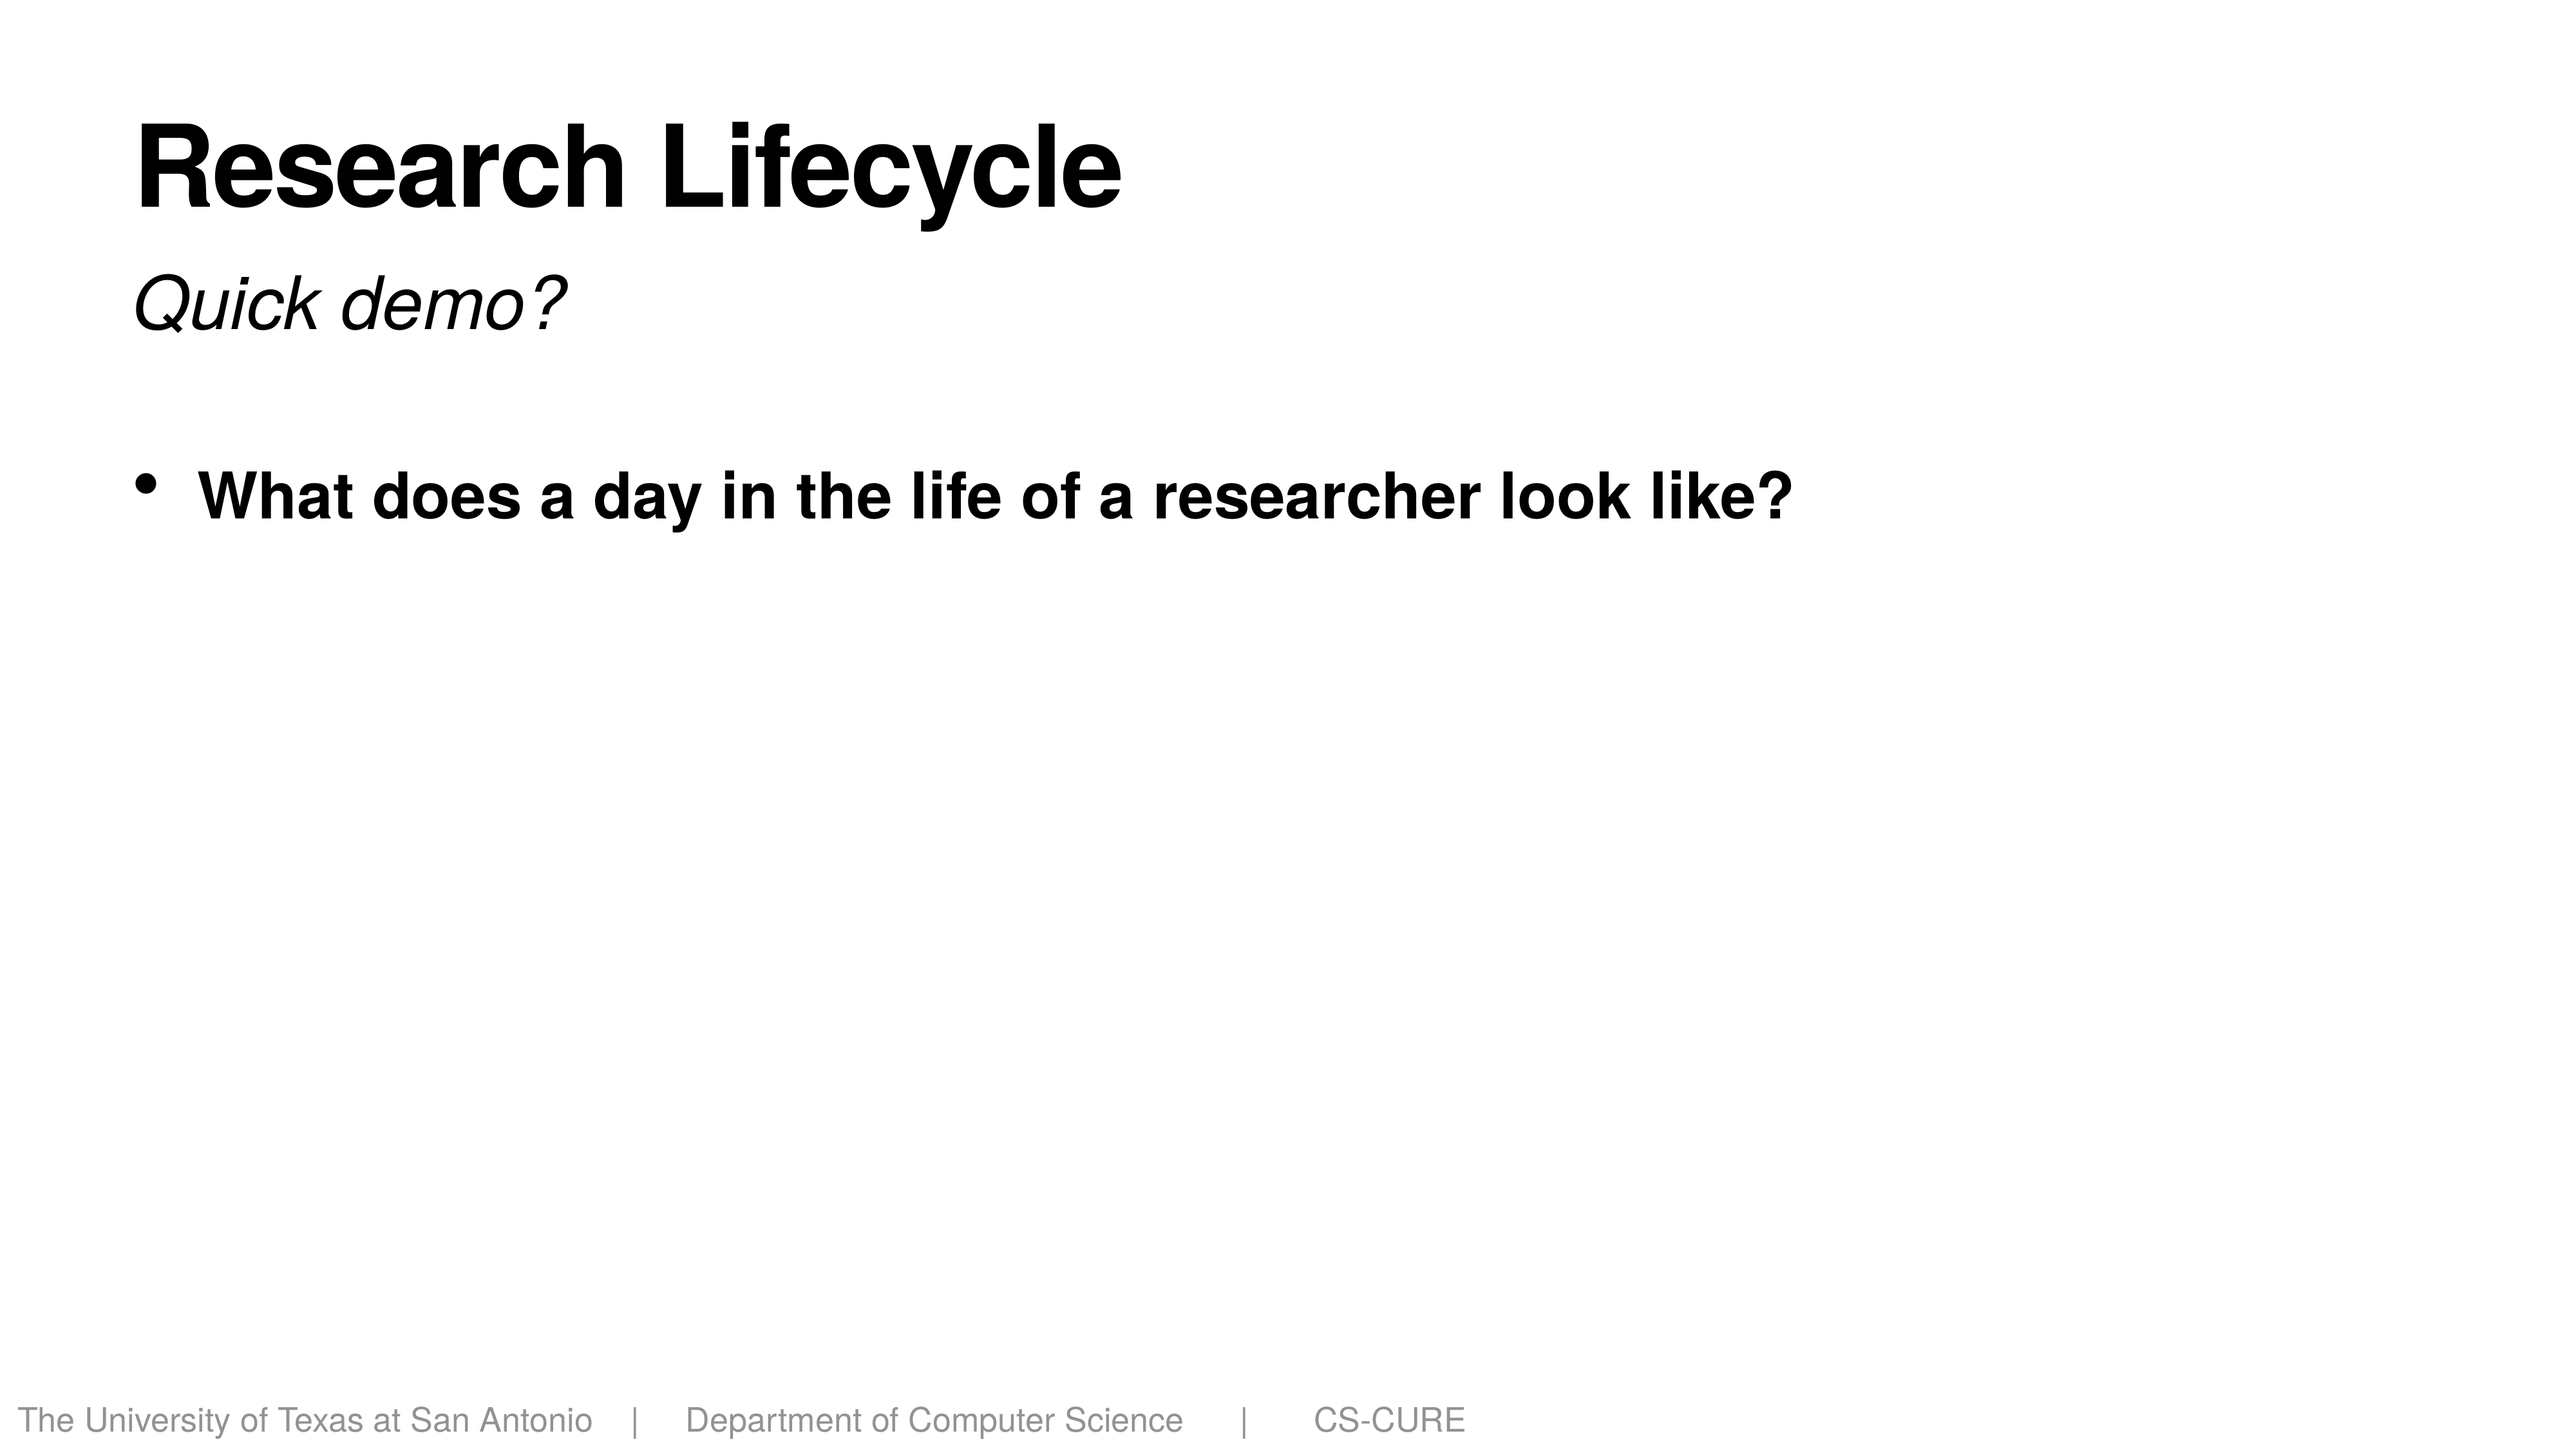

# Research Lifecycle
Quick demo?
What does a day in the life of a researcher look like?
31